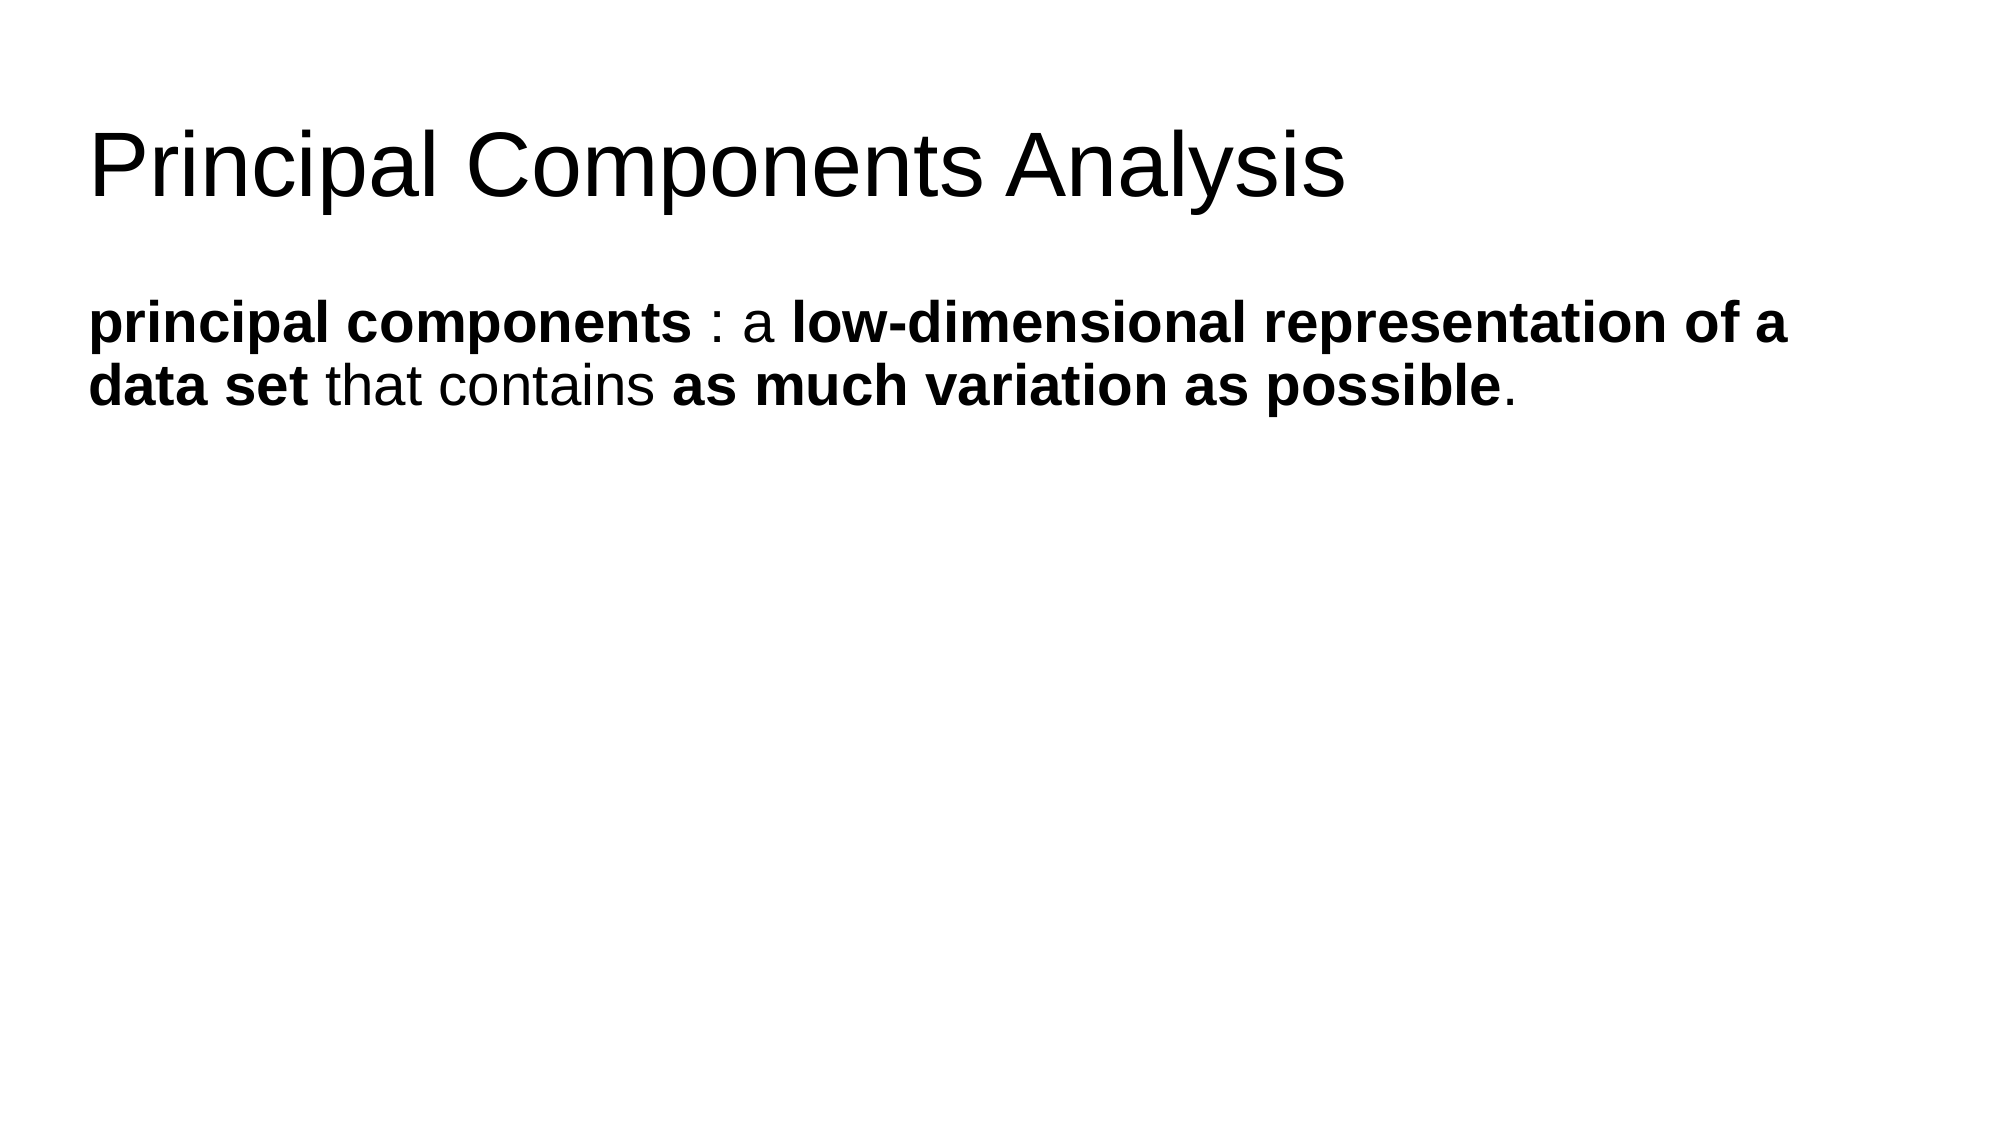

# Principal Components Analysis
principal components : a low-dimensional representation of a data set that contains as much variation as possible.